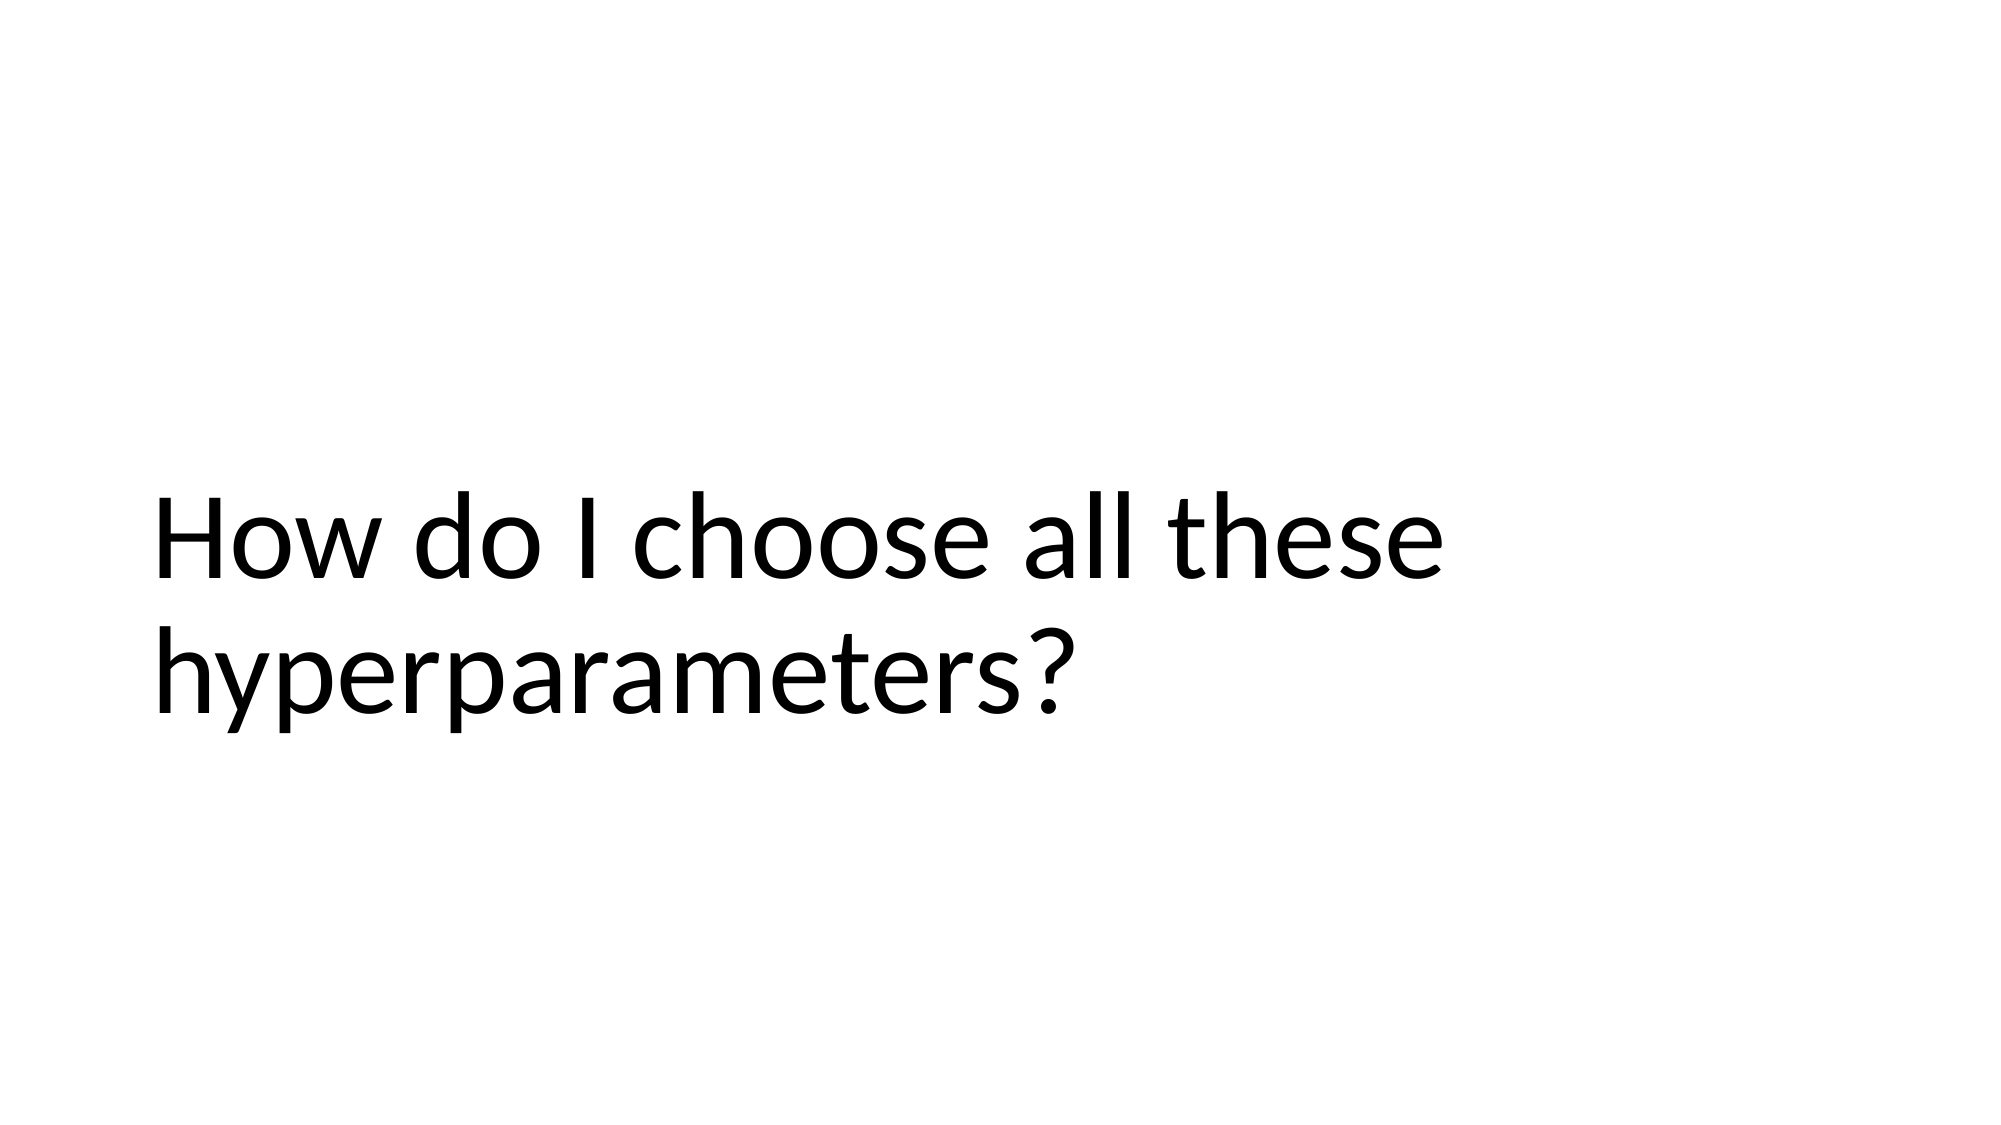

# How do I choose all these hyperparameters?